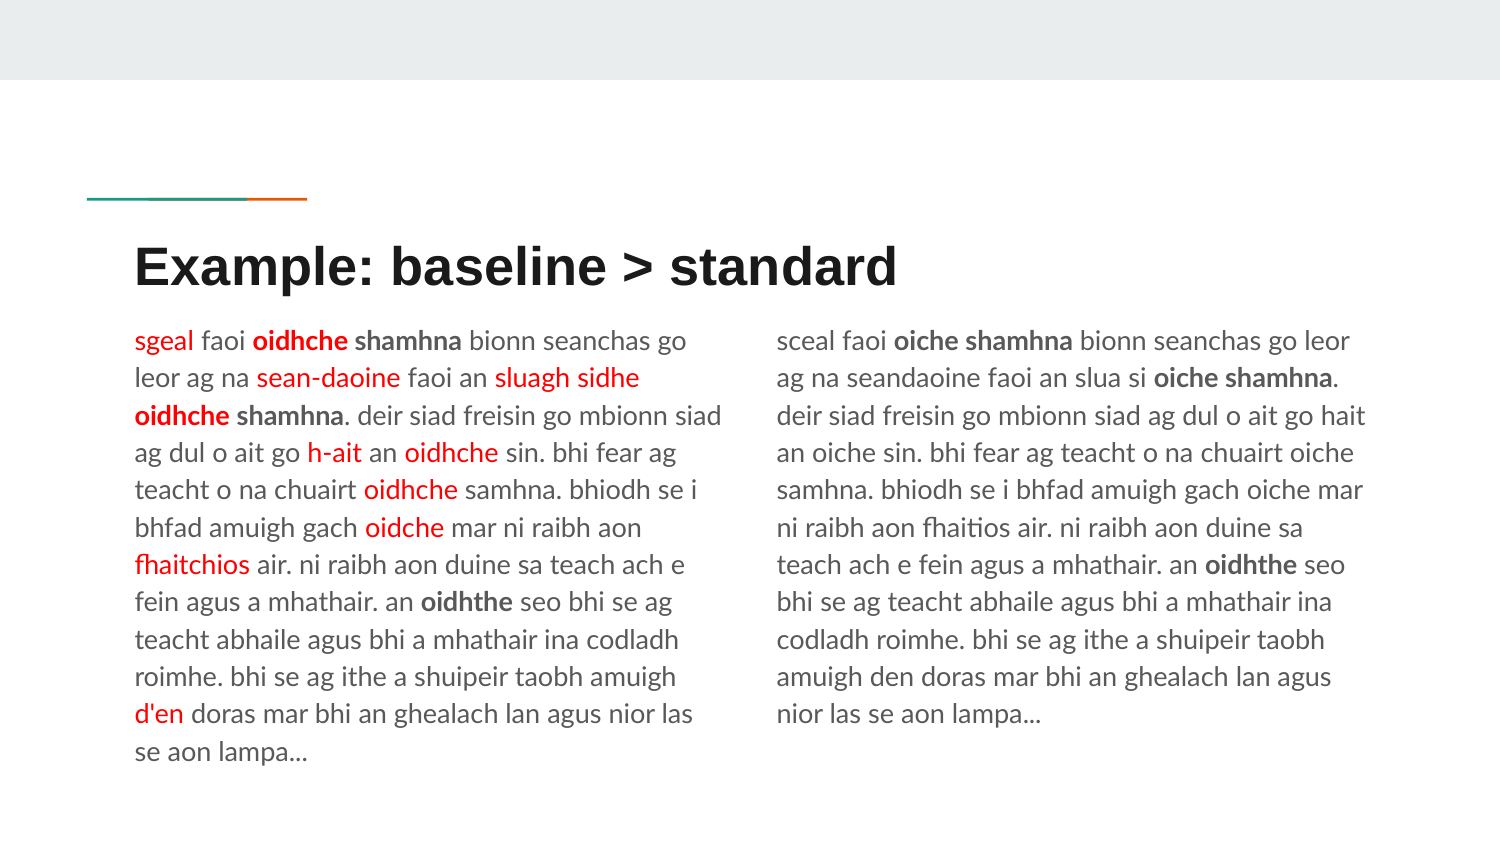

# Example: baseline > standard
sgeal faoi oidhche shamhna bionn seanchas go leor ag na sean-daoine faoi an sluagh sidhe oidhche shamhna. deir siad freisin go mbionn siad ag dul o ait go h-ait an oidhche sin. bhi fear ag teacht o na chuairt oidhche samhna. bhiodh se i bhfad amuigh gach oidche mar ni raibh aon fhaitchios air. ni raibh aon duine sa teach ach e fein agus a mhathair. an oidhthe seo bhi se ag teacht abhaile agus bhi a mhathair ina codladh roimhe. bhi se ag ithe a shuipeir taobh amuigh d'en doras mar bhi an ghealach lan agus nior las se aon lampa...
sceal faoi oiche shamhna bionn seanchas go leor ag na seandaoine faoi an slua si oiche shamhna. deir siad freisin go mbionn siad ag dul o ait go hait an oiche sin. bhi fear ag teacht o na chuairt oiche samhna. bhiodh se i bhfad amuigh gach oiche mar ni raibh aon fhaitios air. ni raibh aon duine sa teach ach e fein agus a mhathair. an oidhthe seo bhi se ag teacht abhaile agus bhi a mhathair ina codladh roimhe. bhi se ag ithe a shuipeir taobh amuigh den doras mar bhi an ghealach lan agus nior las se aon lampa...